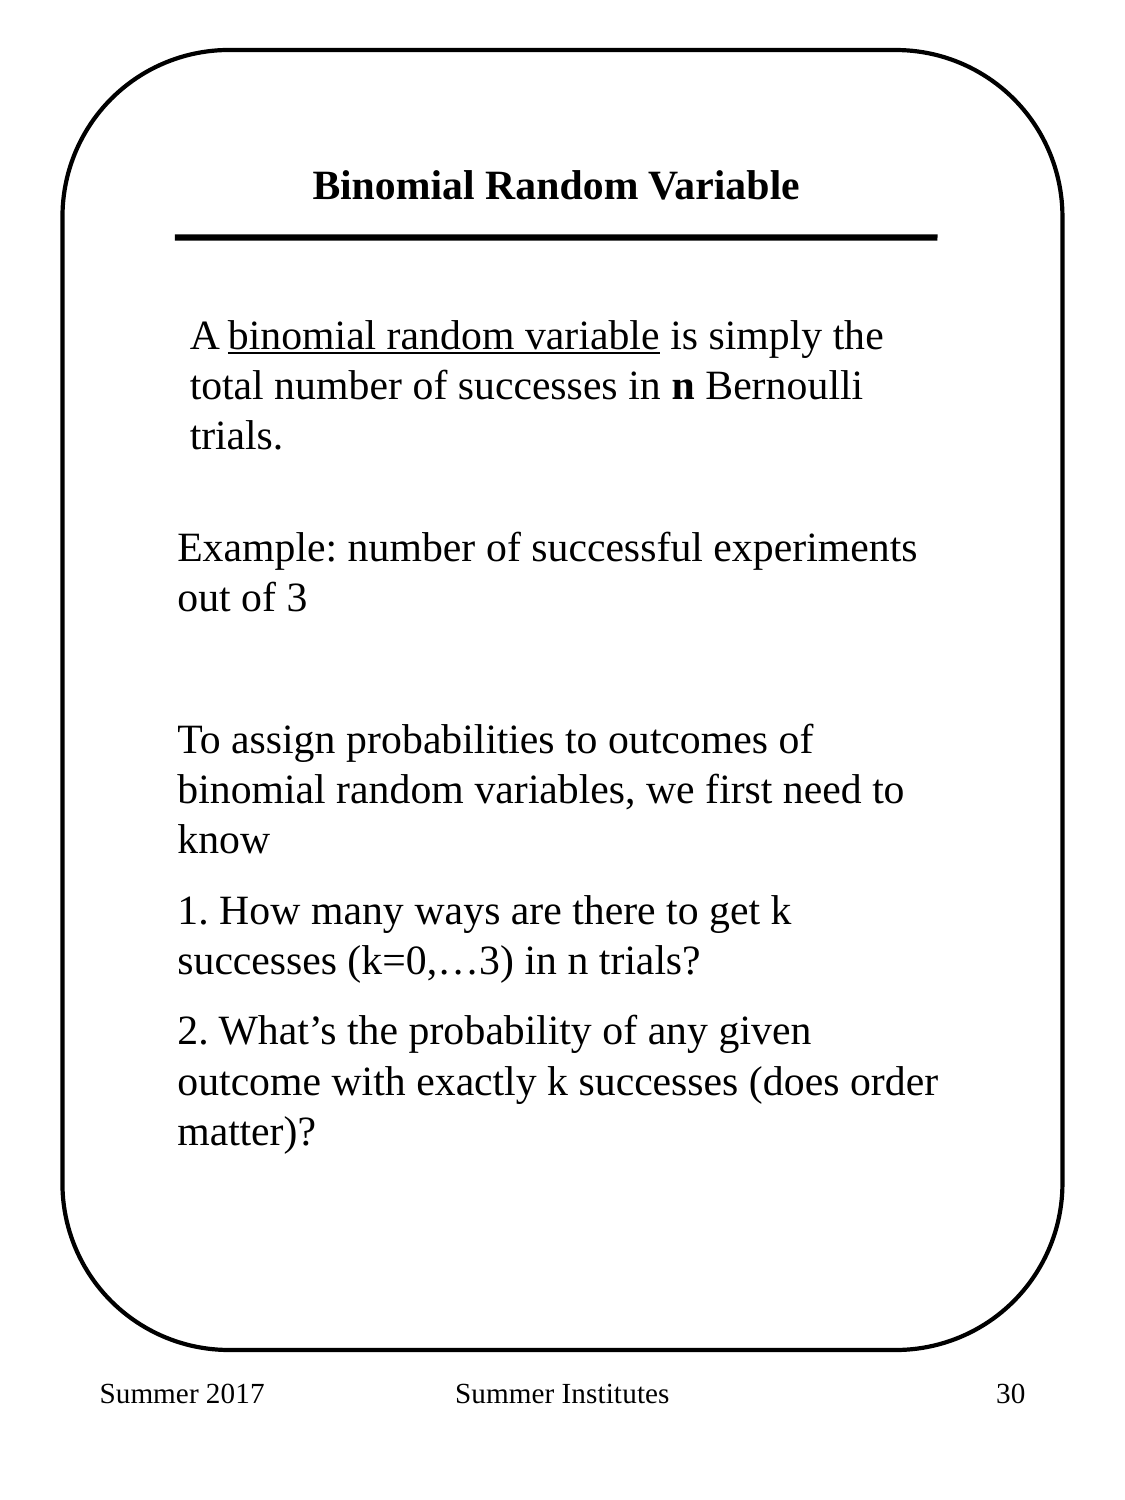

Binomial Random Variable

A binomial random variable is simply the total number of successes in n Bernoulli trials.
Example: number of successful experiments out of 3

To assign probabilities to outcomes of binomial random variables, we first need to know
1. How many ways are there to get k successes (k=0,…3) in n trials?
2. What’s the probability of any given outcome with exactly k successes (does order matter)?
Summer 2017
Summer Institutes
30